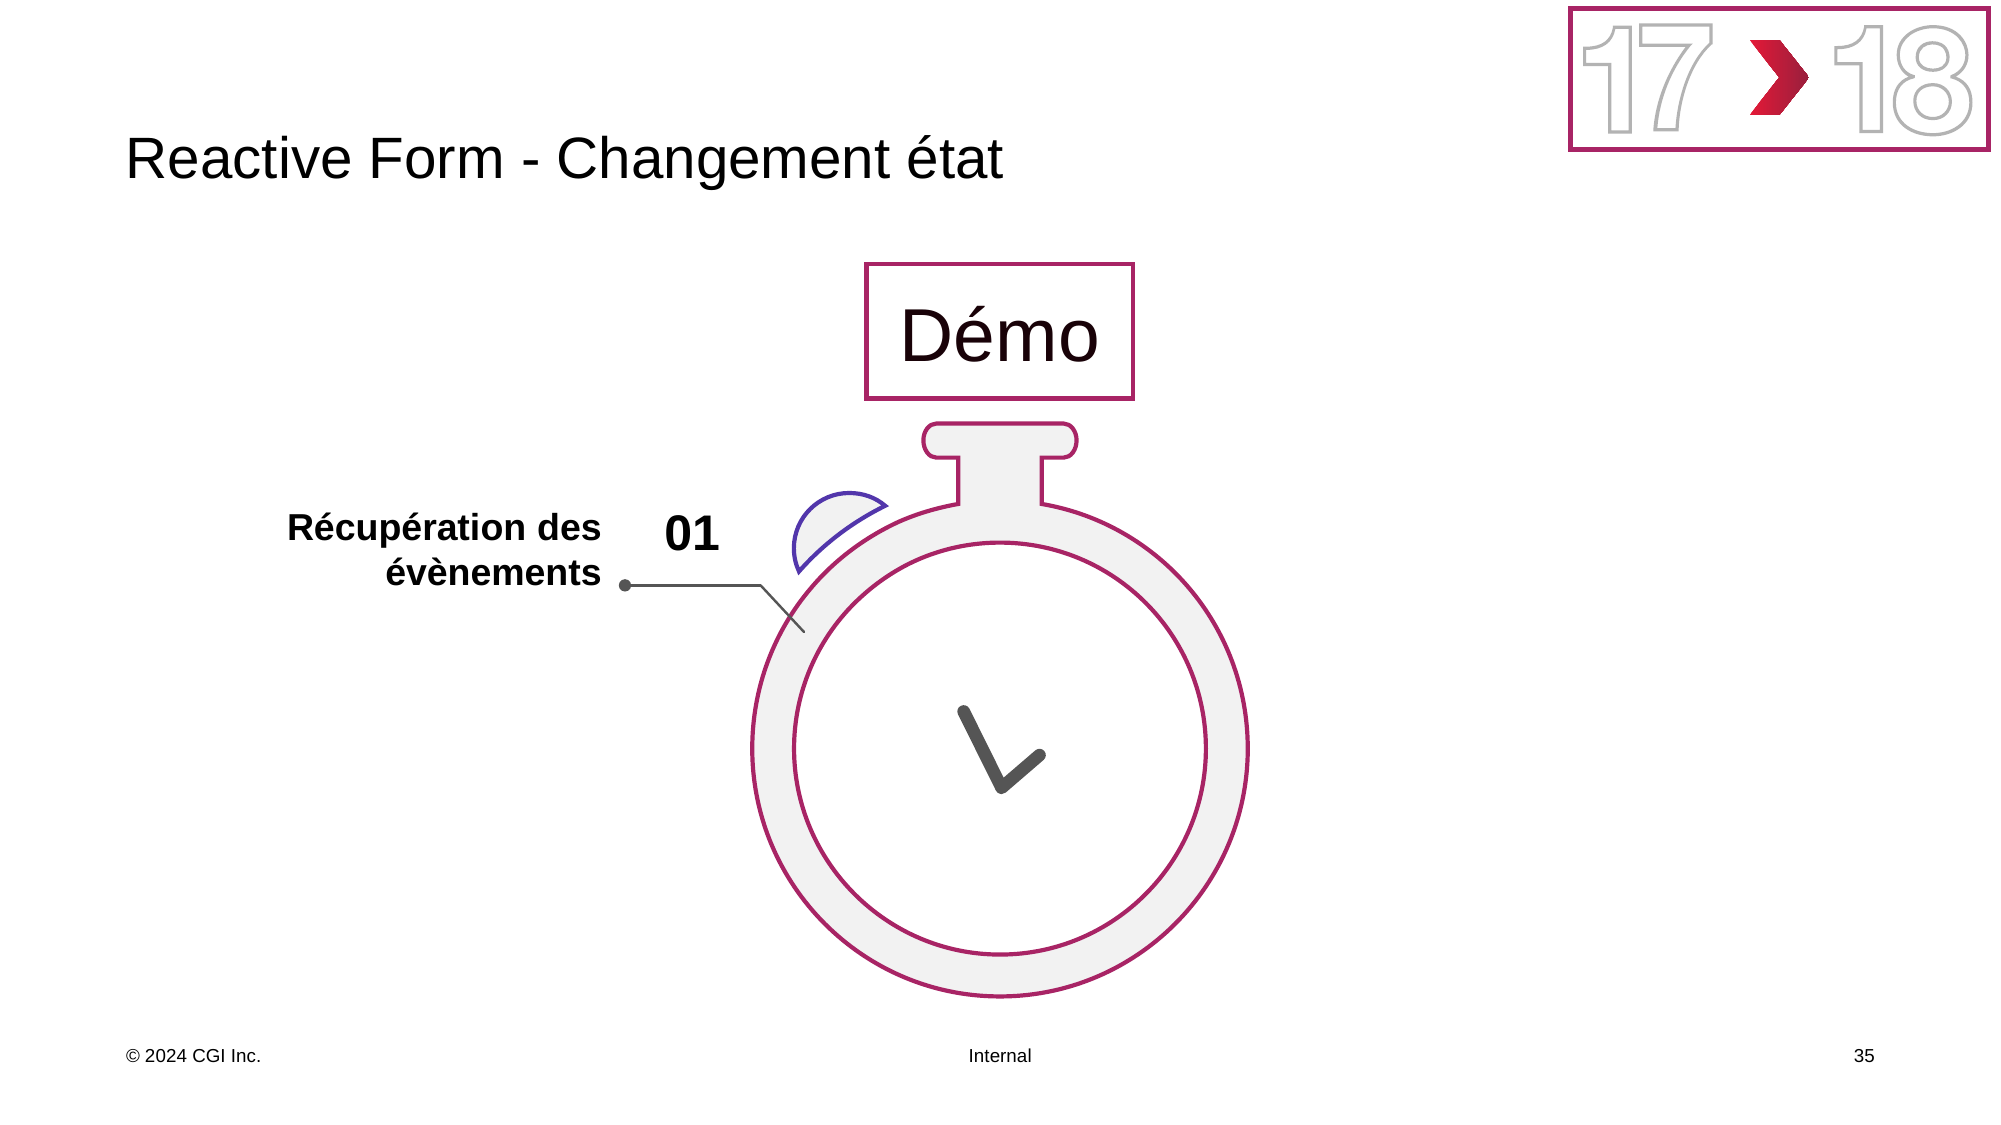

# Reactive Form - Changement état
Démo

01
Récupération des évènements